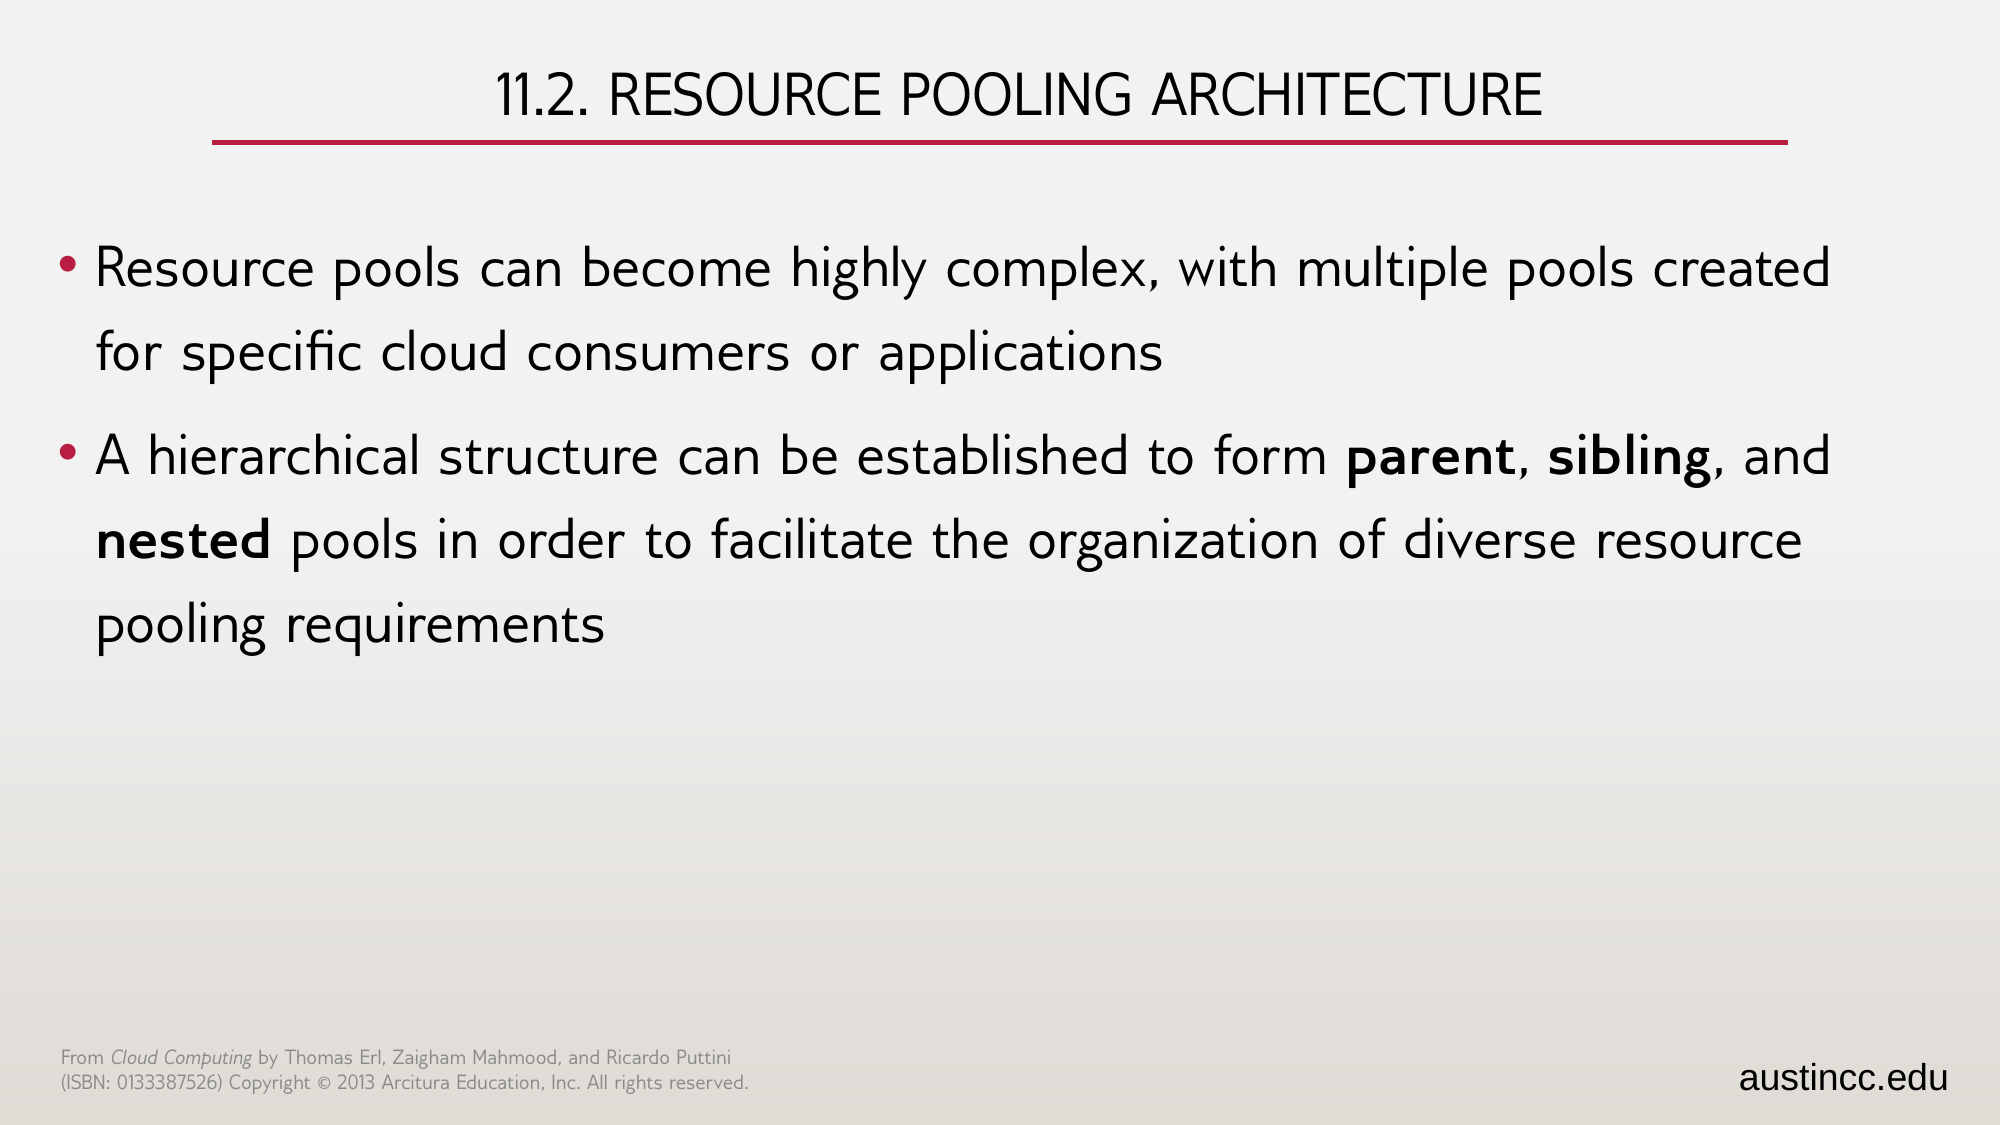

# 11.2. Resource Pooling Architecture
Resource pools can become highly complex, with multiple pools created for specific cloud consumers or applications
A hierarchical structure can be established to form parent, sibling, and nested pools in order to facilitate the organization of diverse resource pooling requirements
From Cloud Computing by Thomas Erl, Zaigham Mahmood, and Ricardo Puttini
(ISBN: 0133387526) Copyright © 2013 Arcitura Education, Inc. All rights reserved.